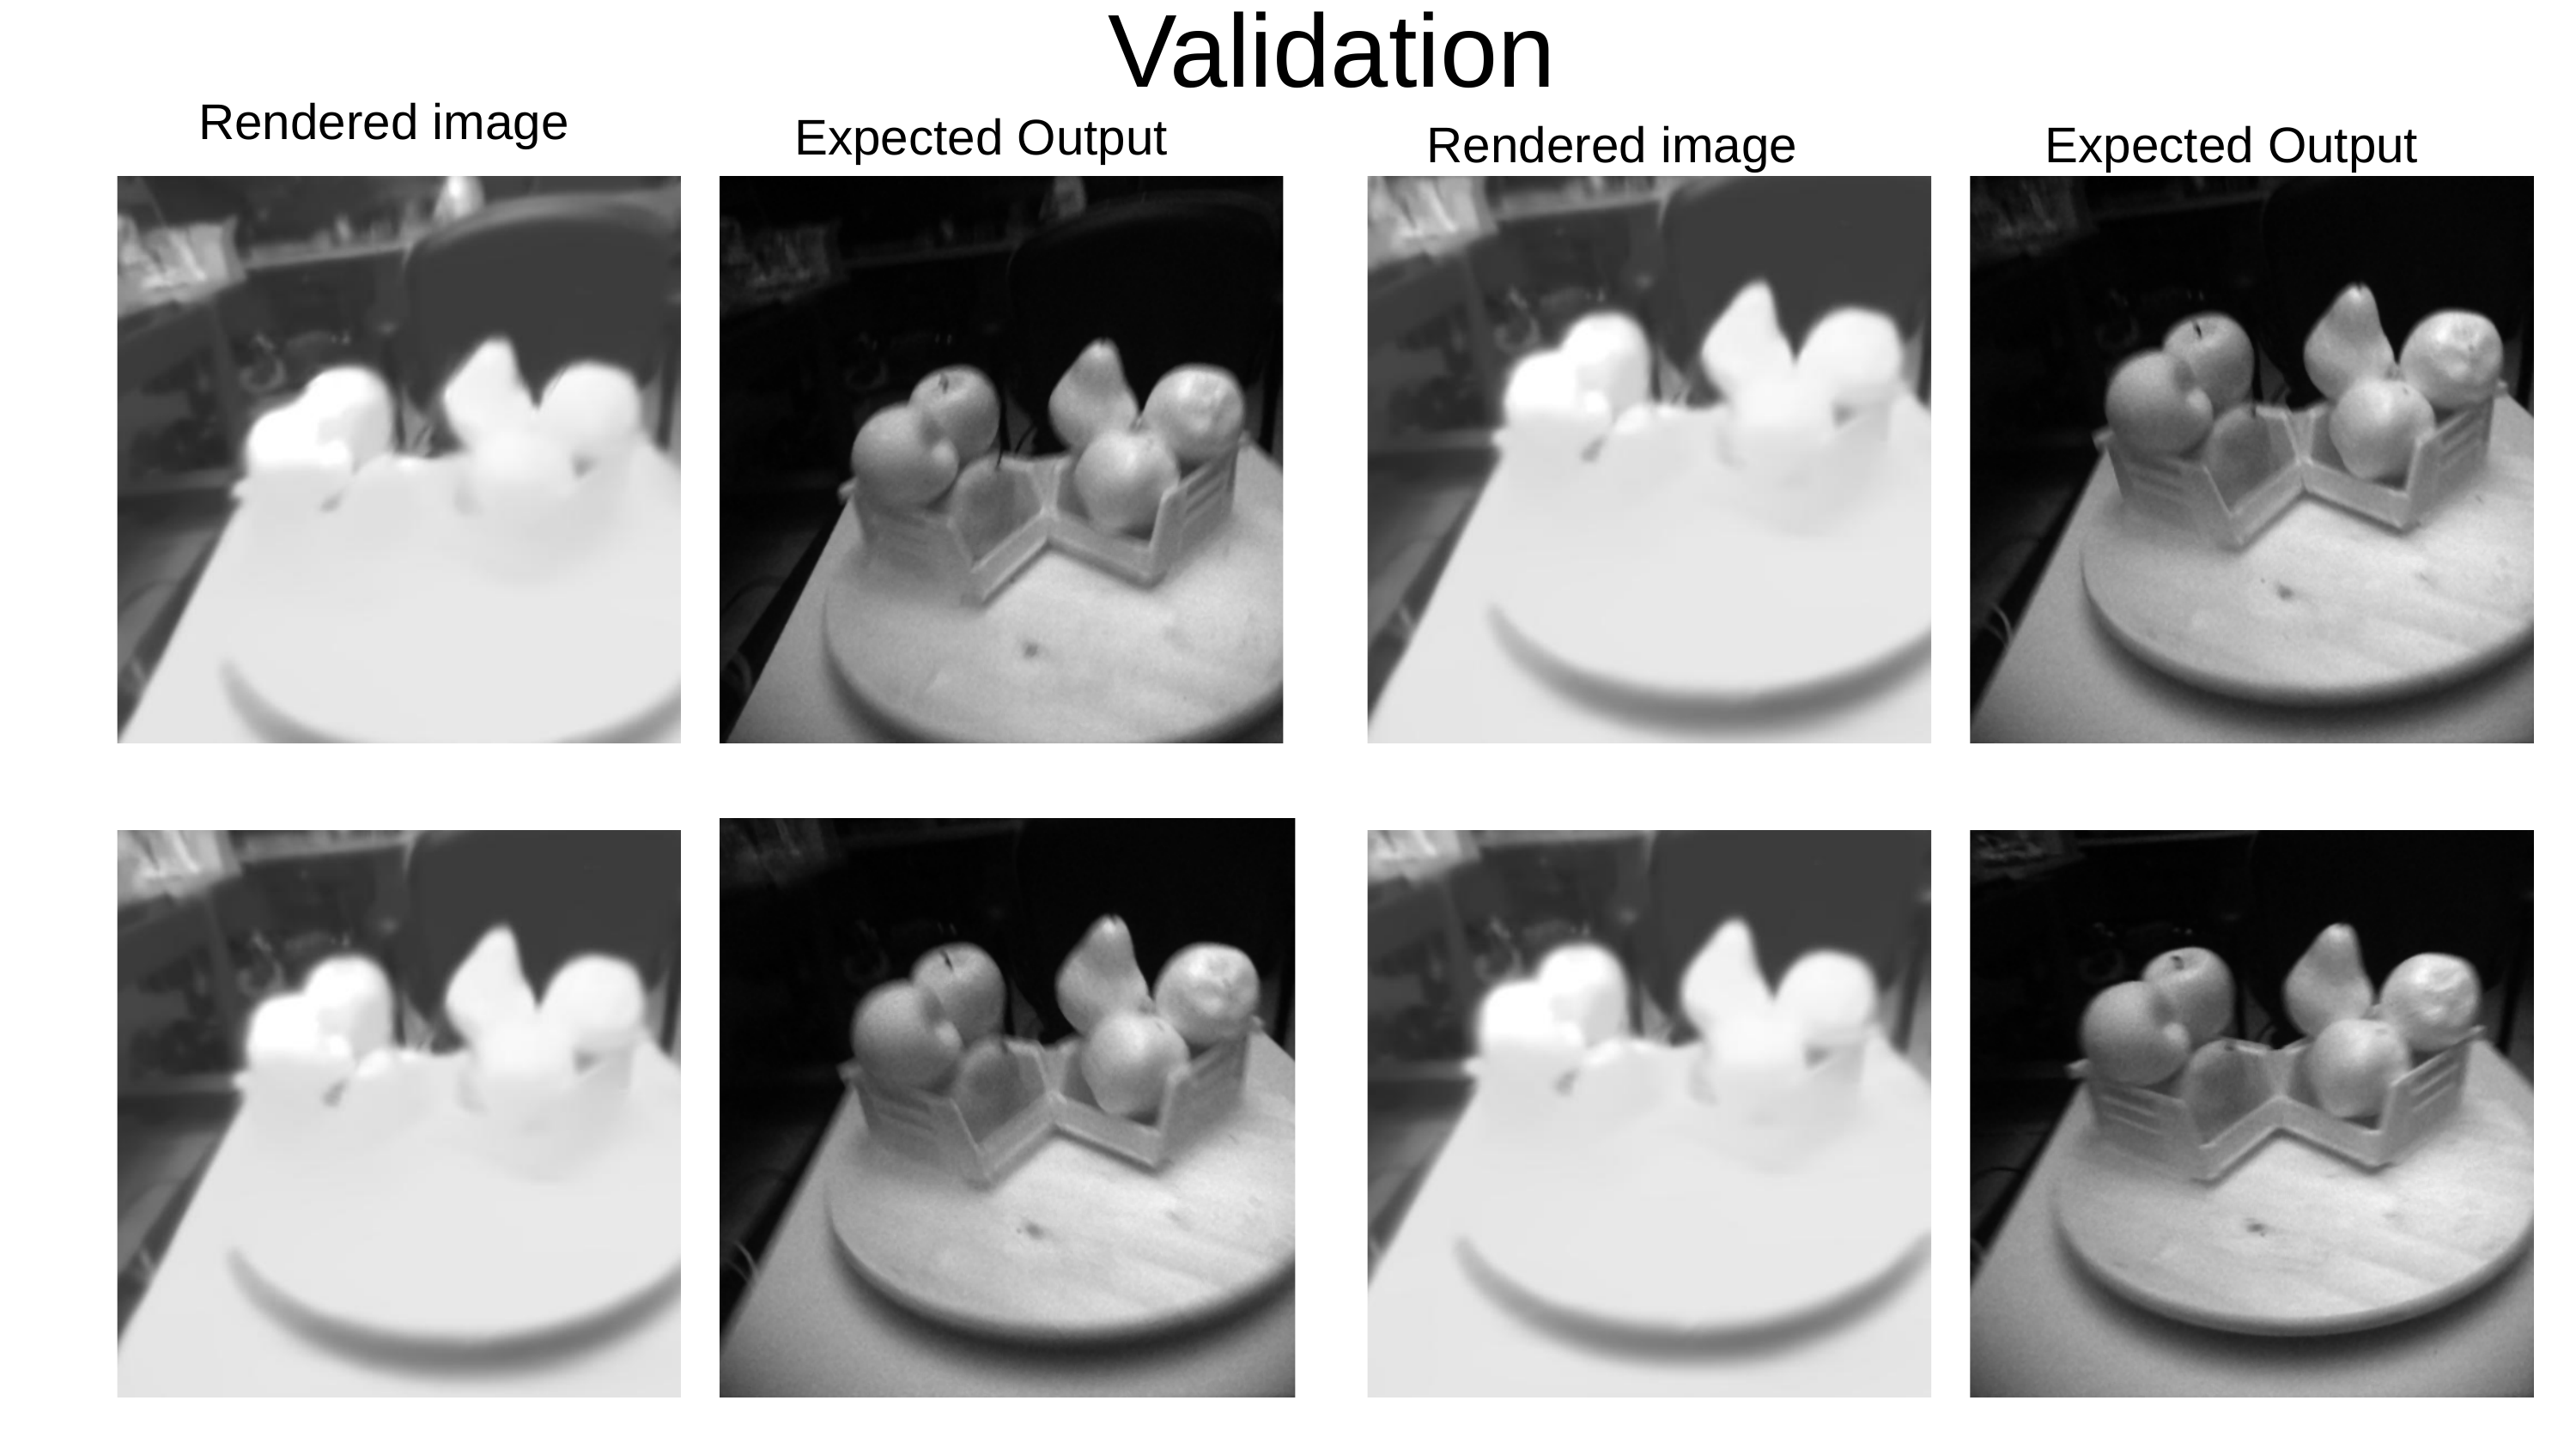

Validation
Rendered image
Expected Output
Rendered image
Expected Output